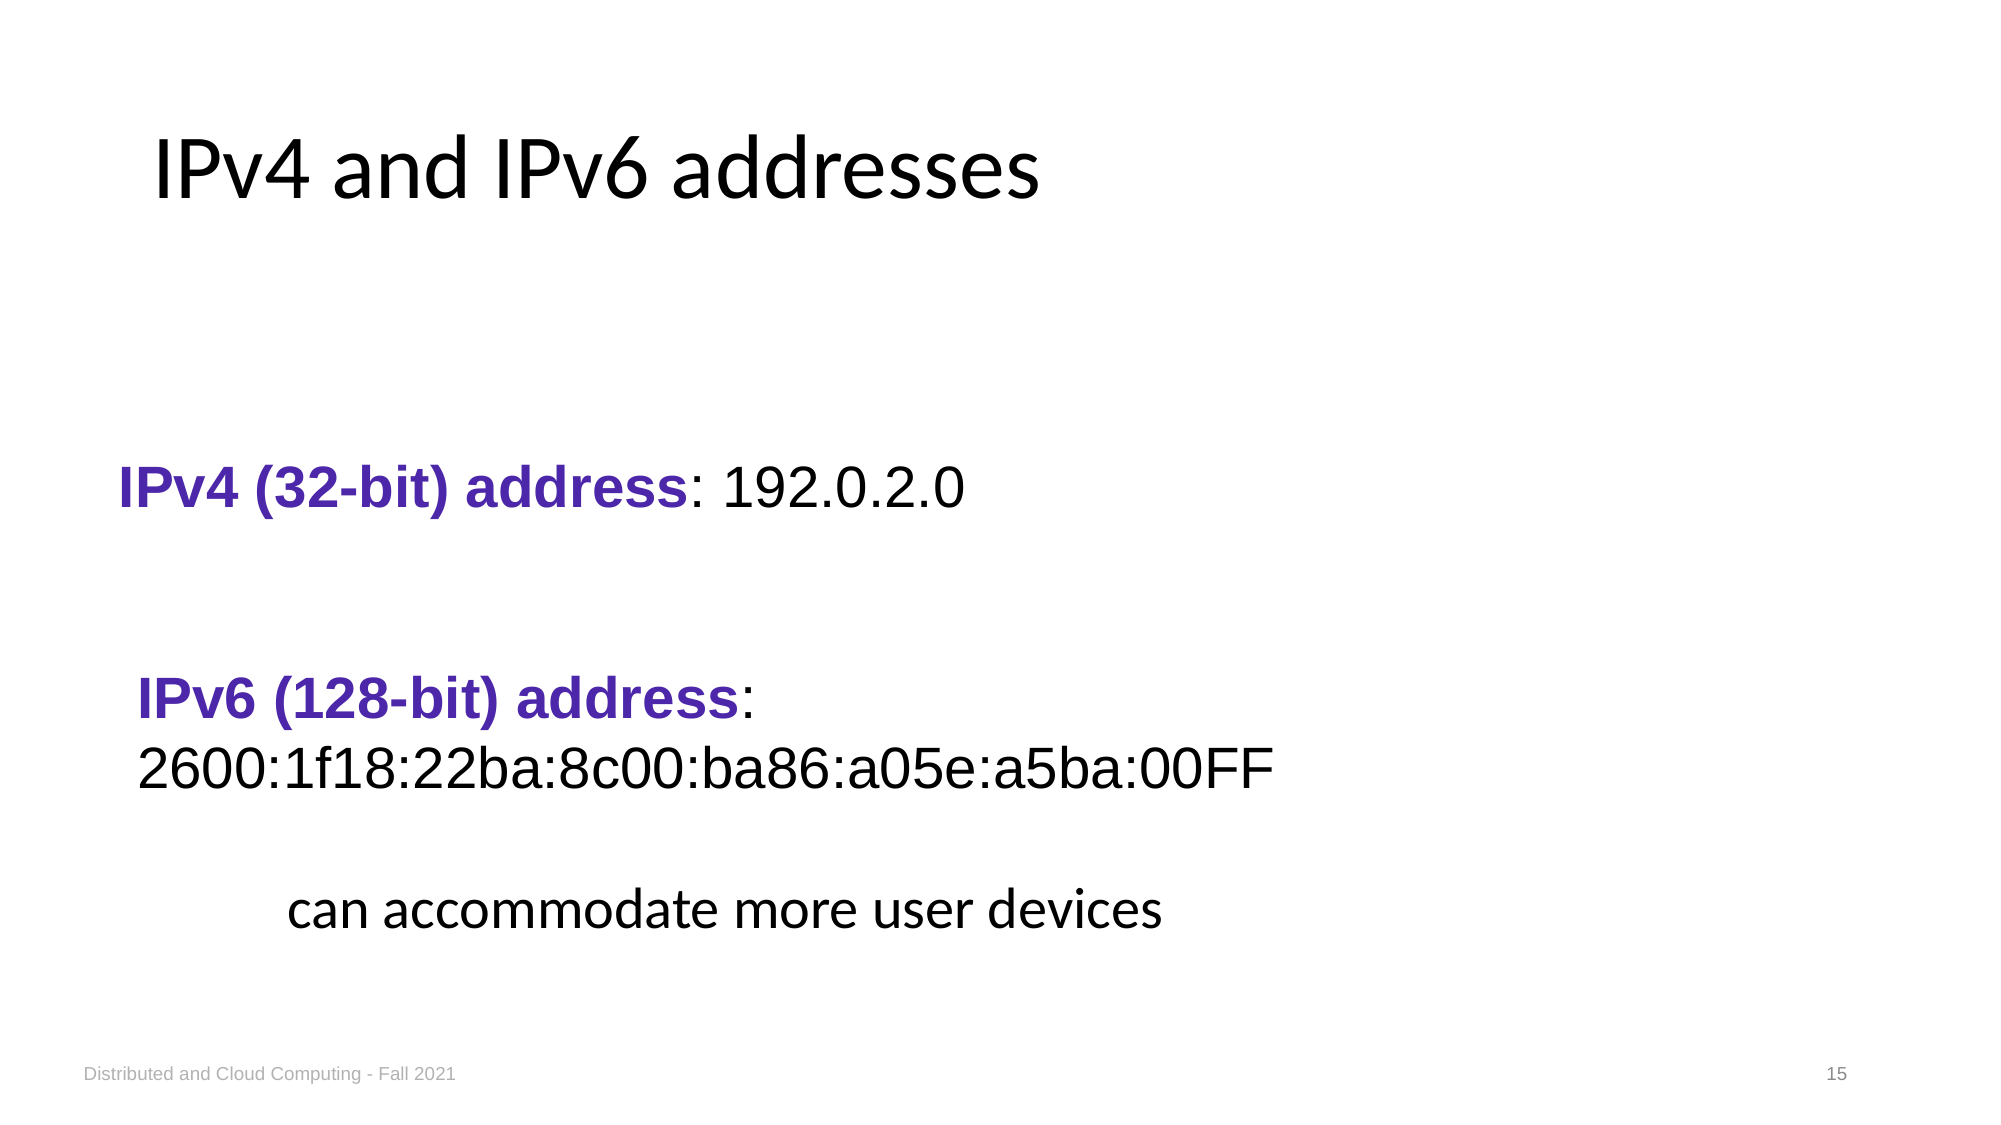

# IPv4 and IPv6 addresses
IPv4 (32-bit) address: 192.0.2.0
IPv6 (128-bit) address: 2600:1f18:22ba:8c00:ba86:a05e:a5ba:00FF

	can accommodate more user devices
Distributed and Cloud Computing - Fall 2021
15